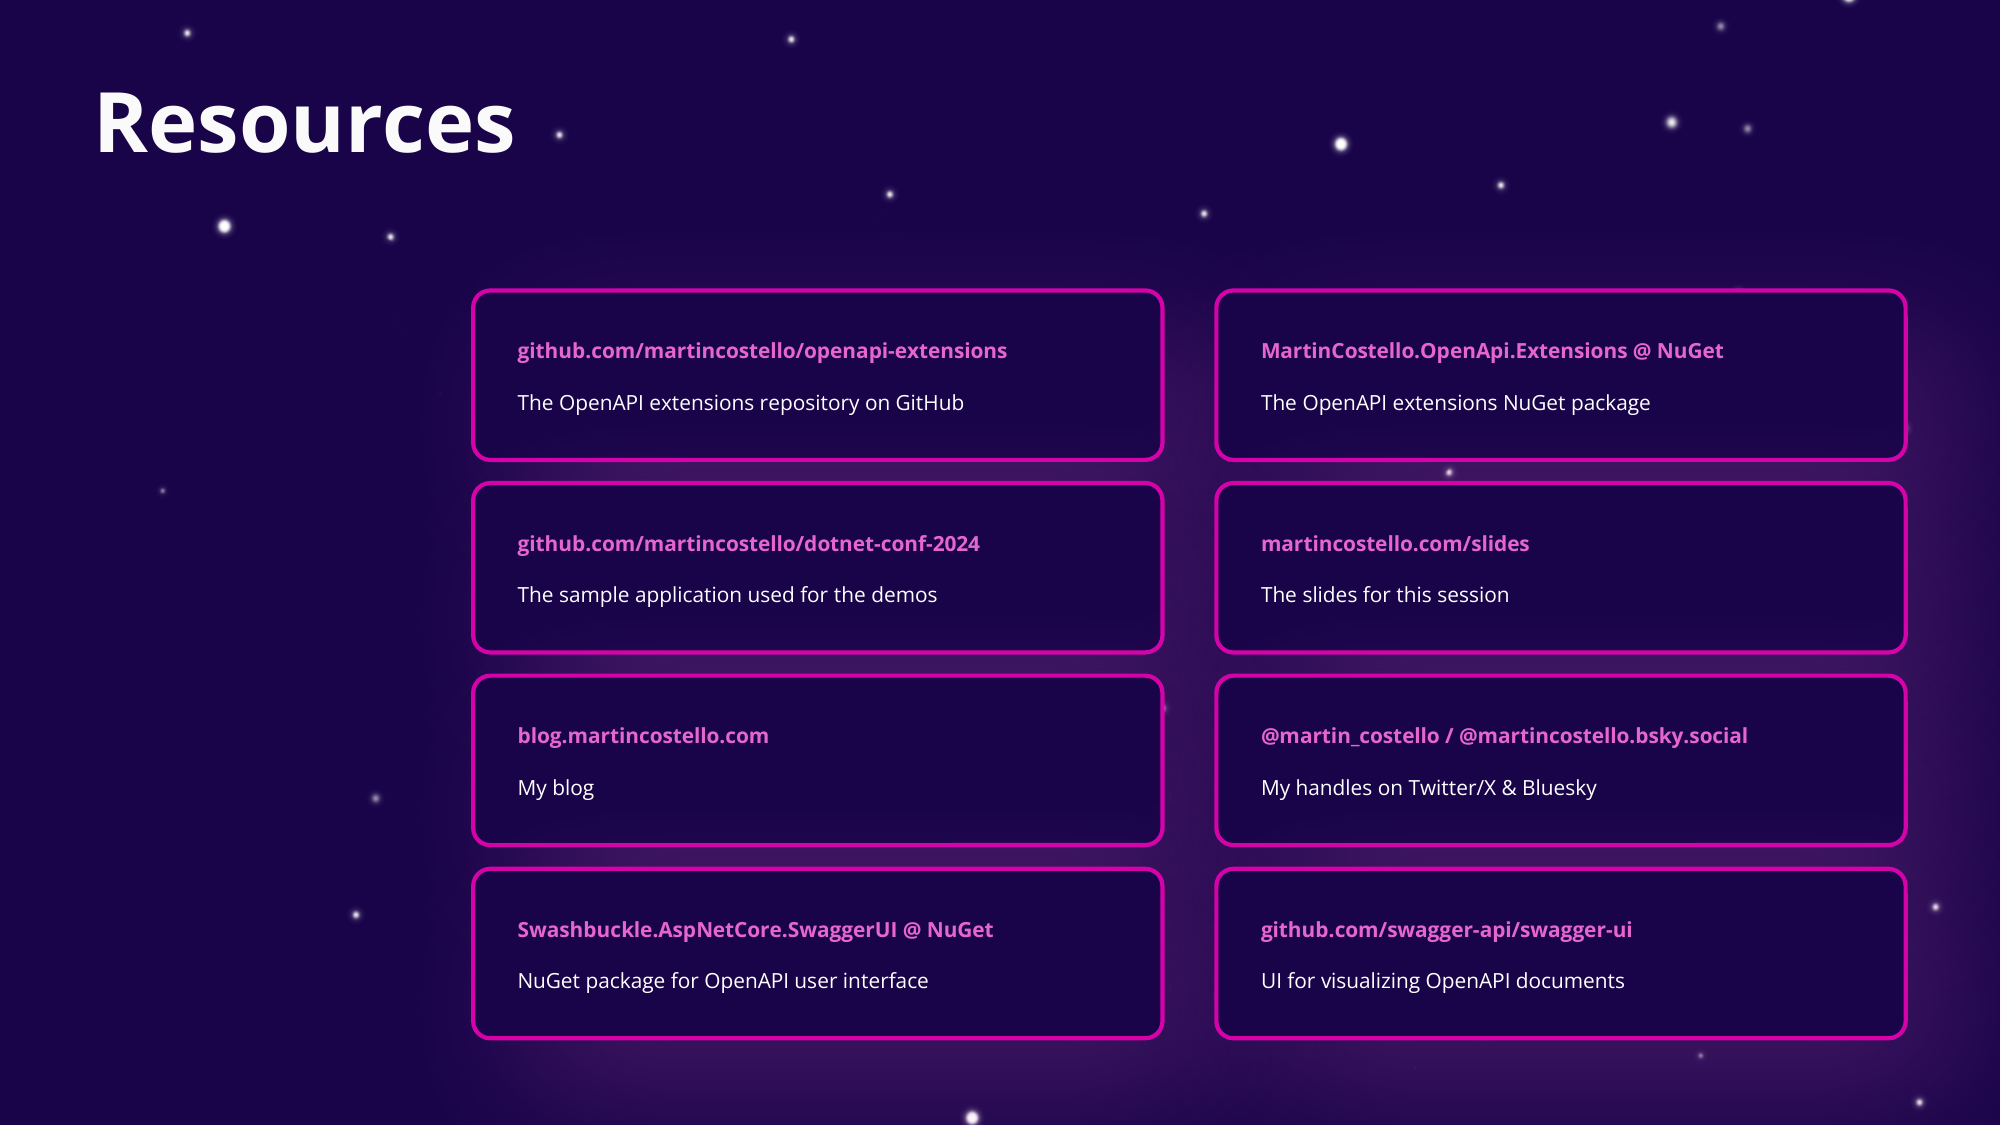

# Resources
github.com/martincostello/openapi-extensions
MartinCostello.OpenApi.Extensions @ NuGet
The OpenAPI extensions repository on GitHub
The OpenAPI extensions NuGet package
github.com/martincostello/dotnet-conf-2024
martincostello.com/slides
The sample application used for the demos
The slides for this session
blog.martincostello.com
@martin_costello / @martincostello.bsky.social
My blog
My handles on Twitter/X & Bluesky
Swashbuckle.AspNetCore.SwaggerUI @ NuGet
github.com/swagger-api/swagger-ui
NuGet package for OpenAPI user interface
UI for visualizing OpenAPI documents